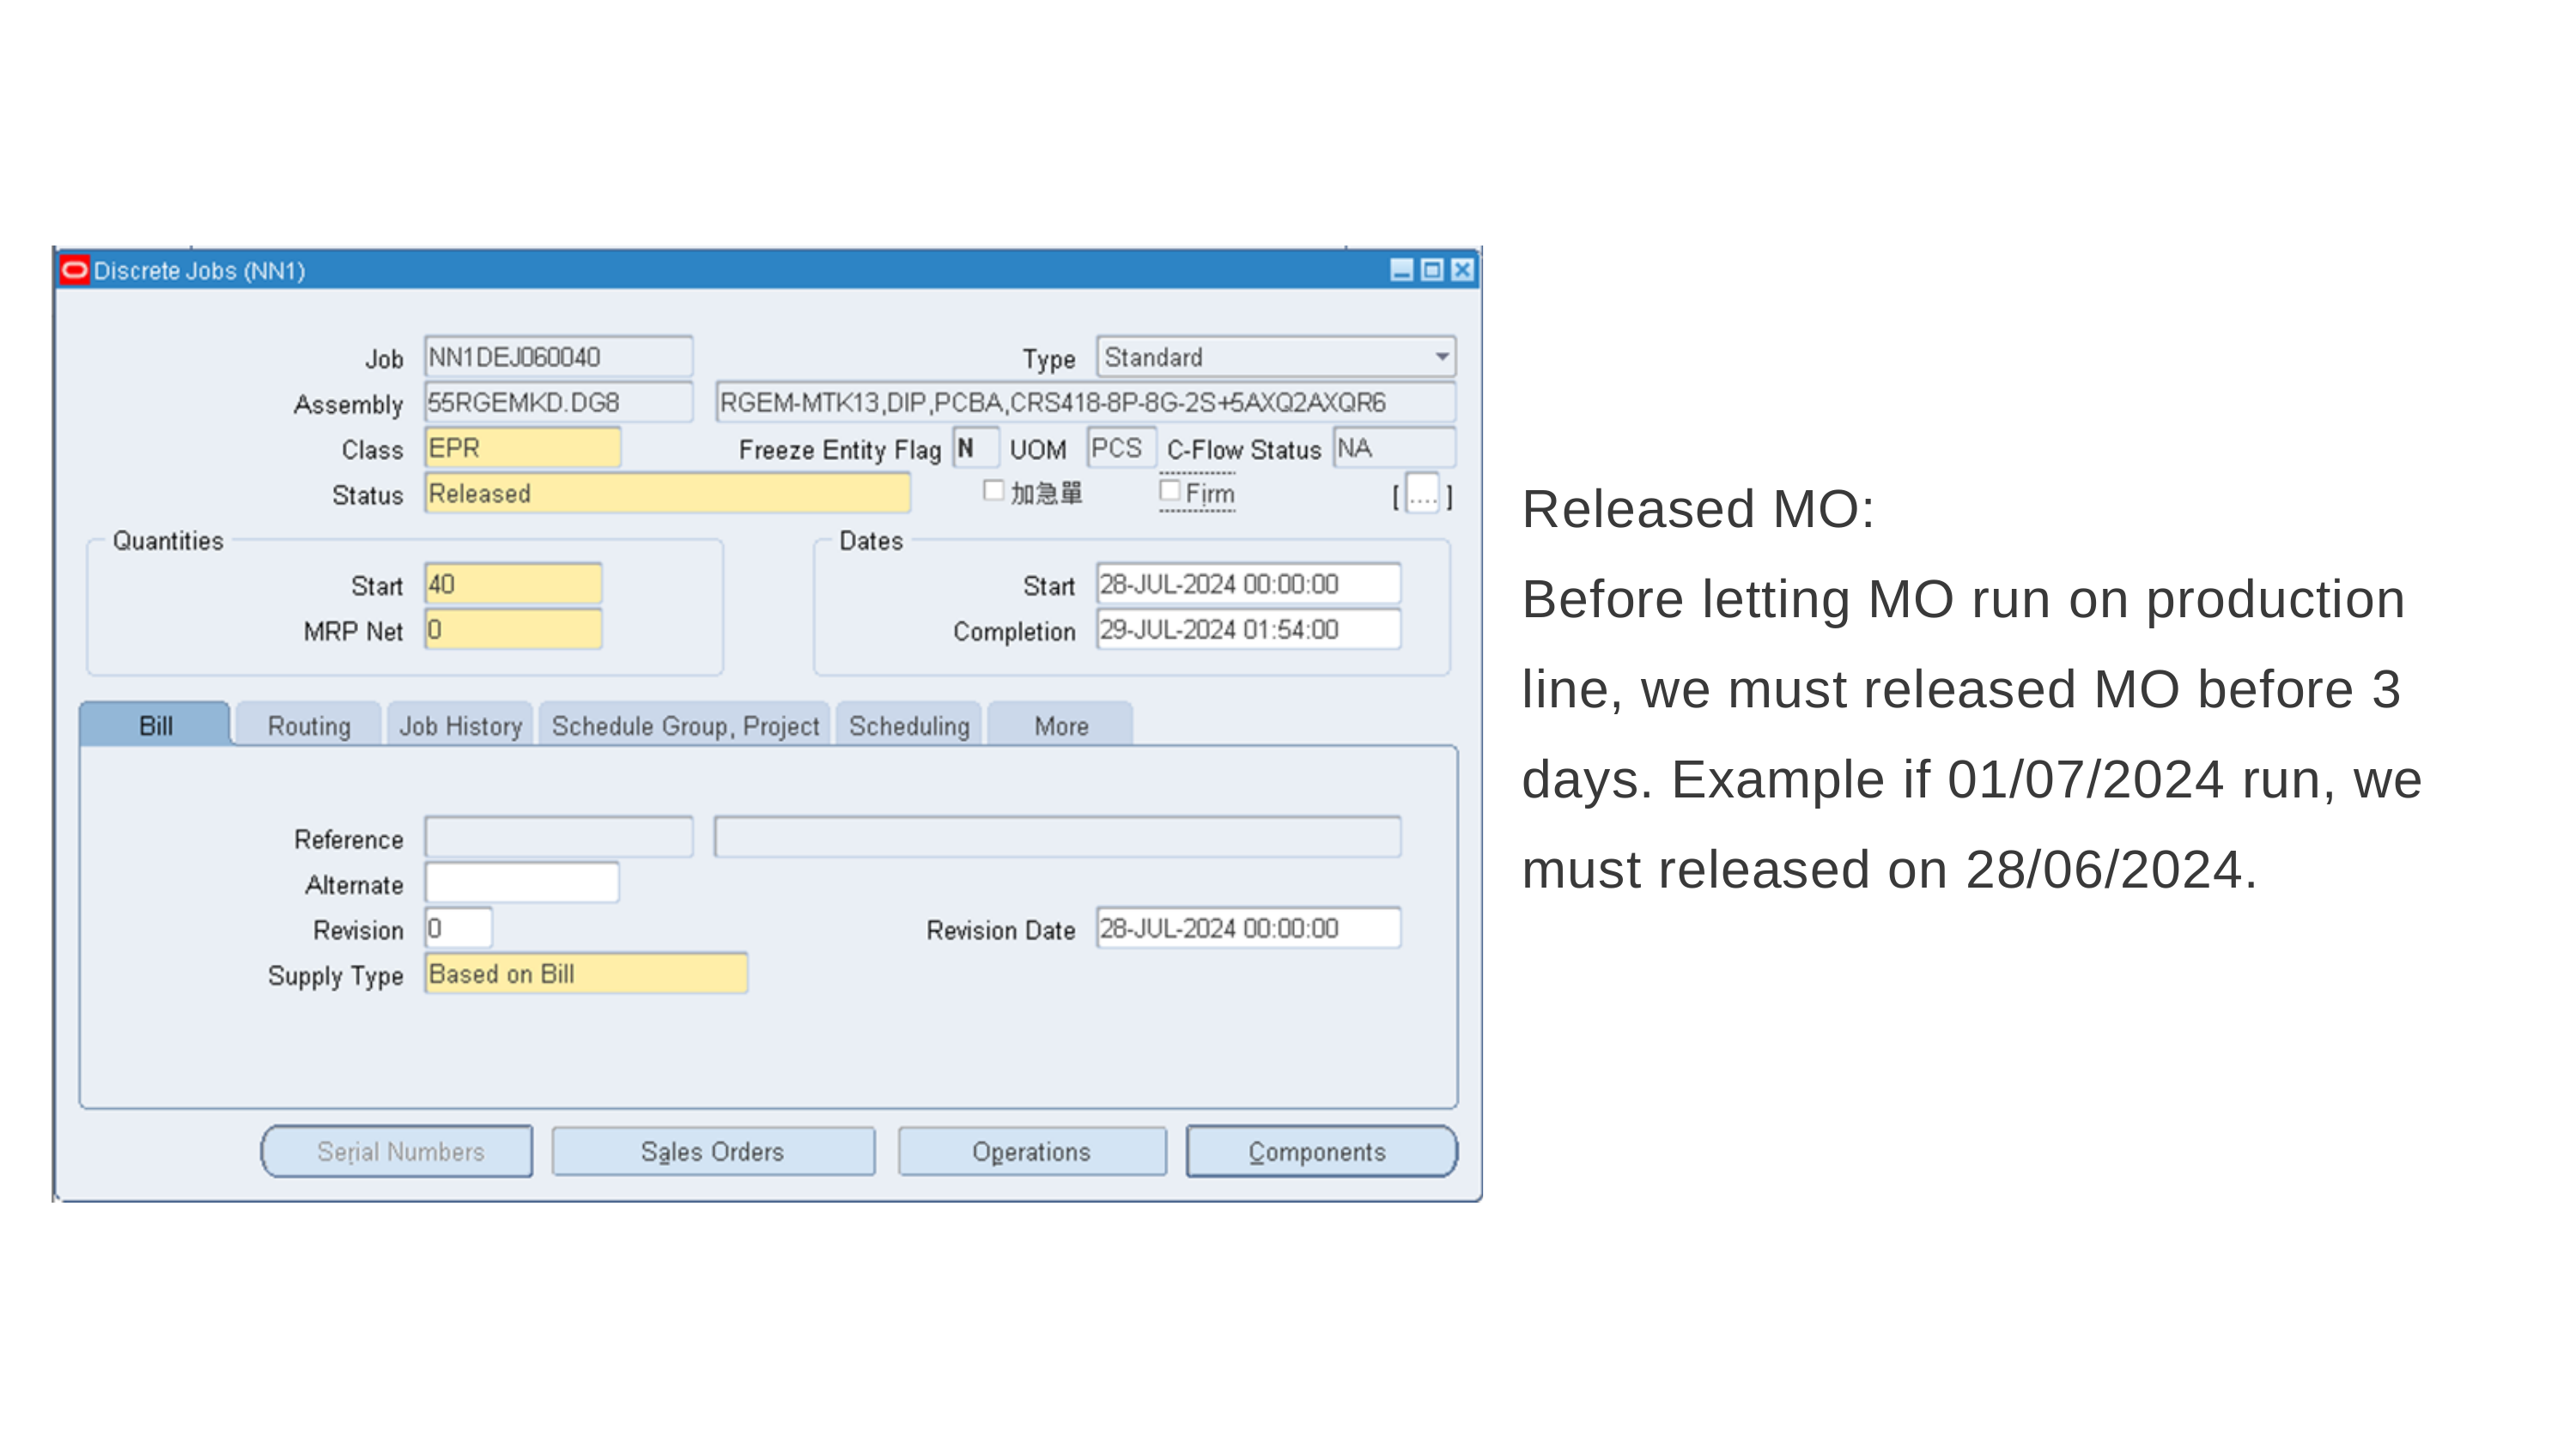

Released MO:
Before letting MO run on production line, we must released MO before 3 days. Example if 01/07/2024 run, we must released on 28/06/2024.